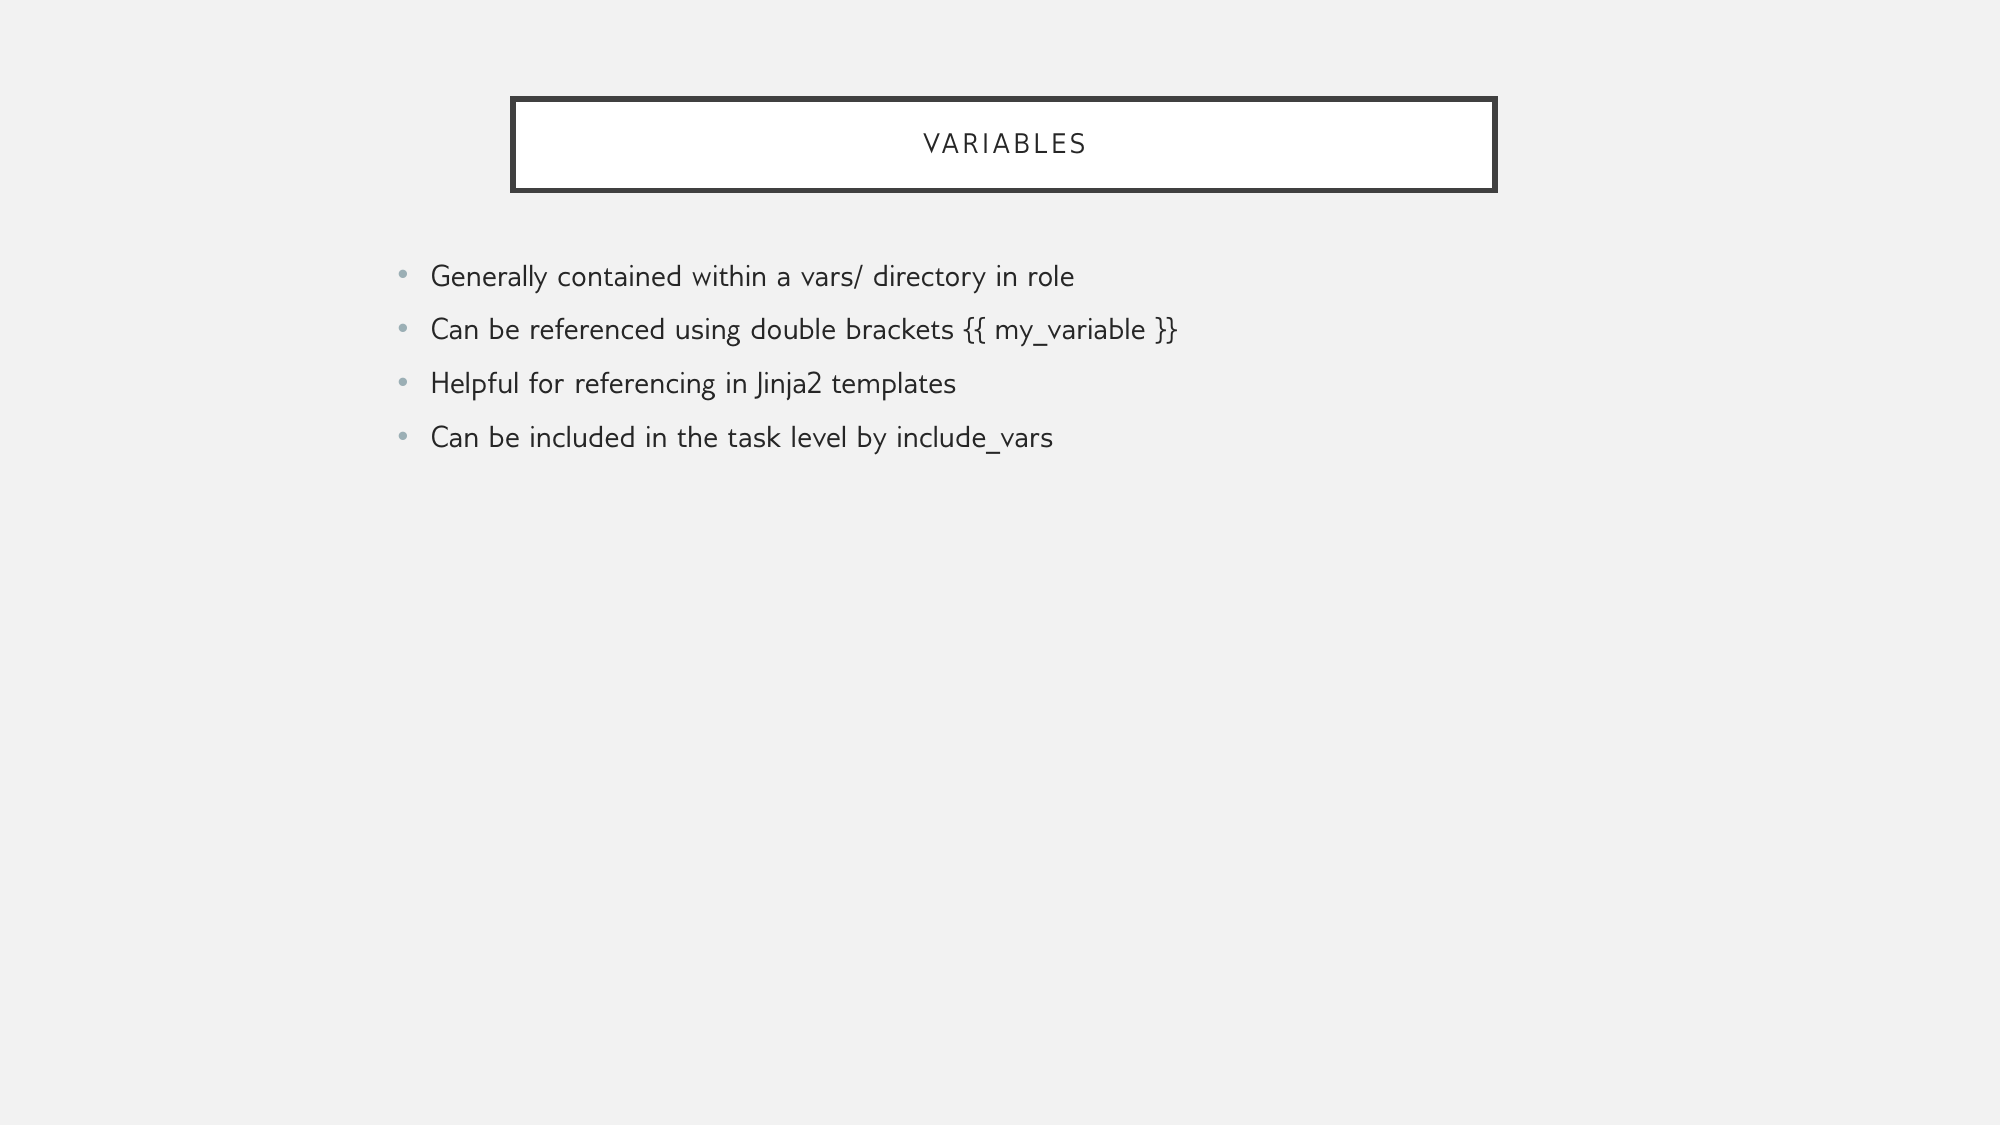

# variables
Generally contained within a vars/ directory in role
Can be referenced using double brackets {{ my_variable }}
Helpful for referencing in Jinja2 templates
Can be included in the task level by include_vars